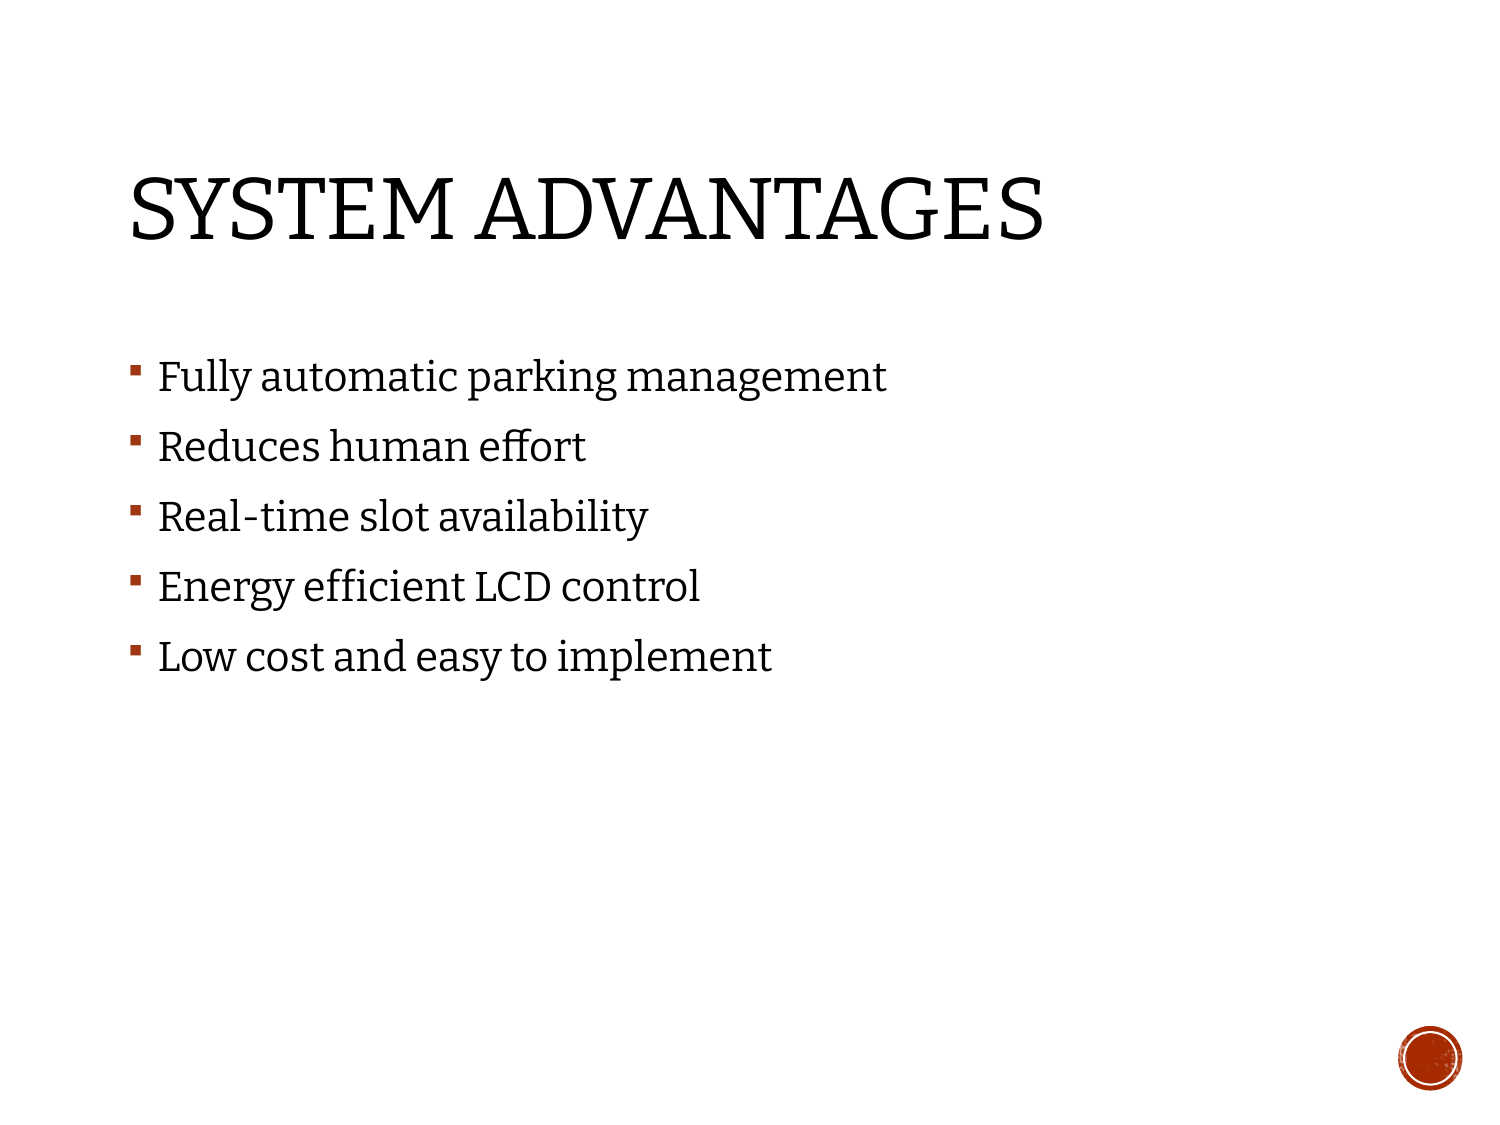

# System Advantages
Fully automatic parking management
Reduces human effort
Real-time slot availability
Energy efficient LCD control
Low cost and easy to implement